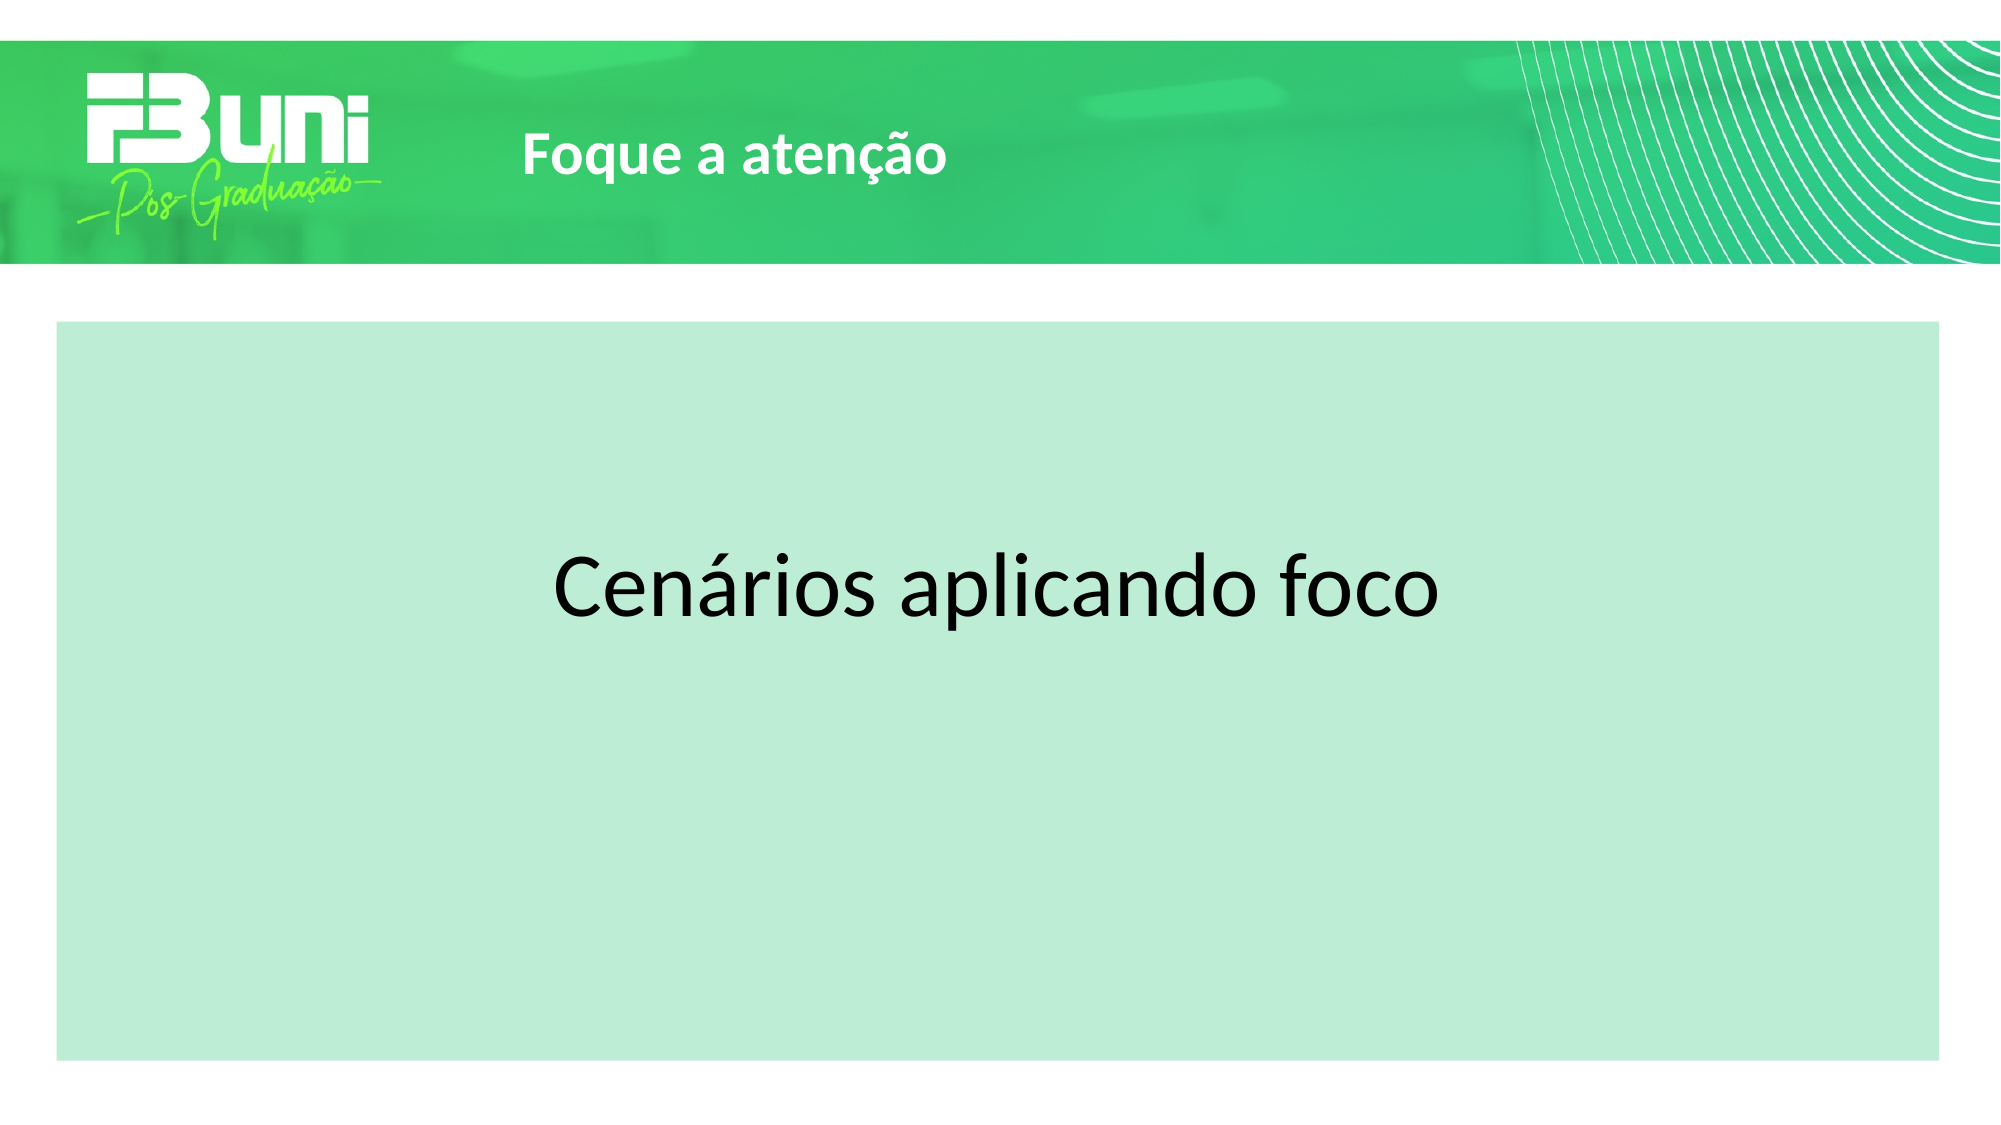

# Foque a atenção

Cenários aplicando foco